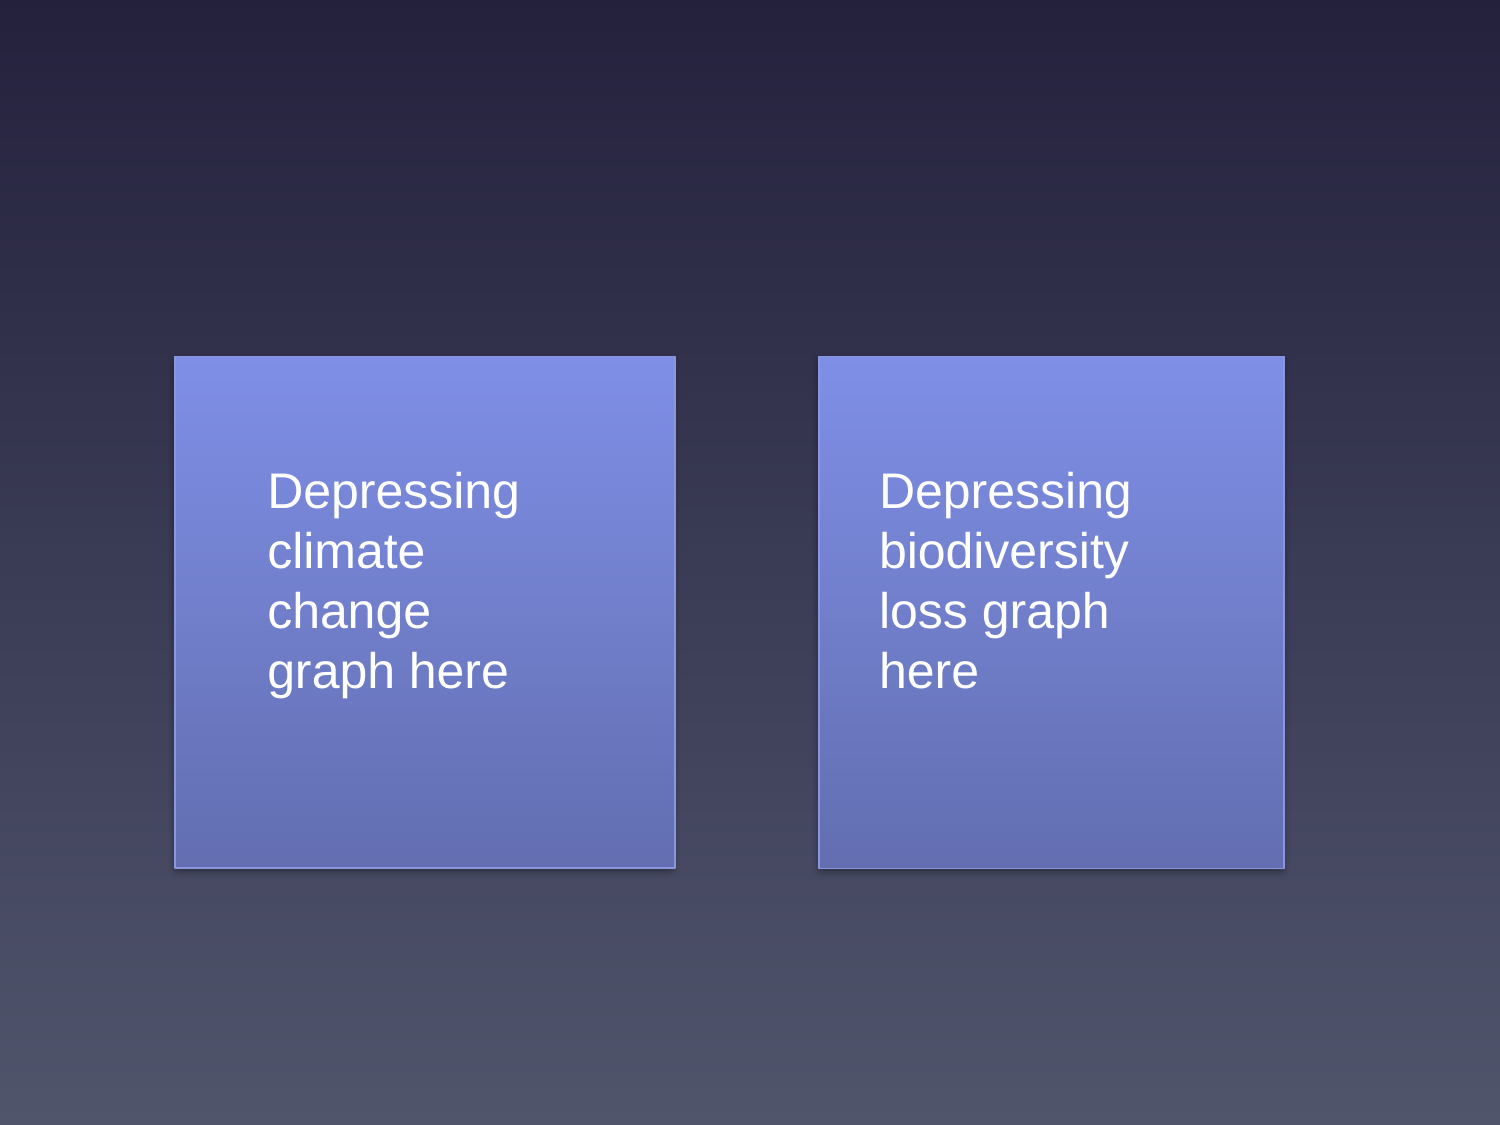

Depressing climate change graph here
Depressing biodiversity loss graph here